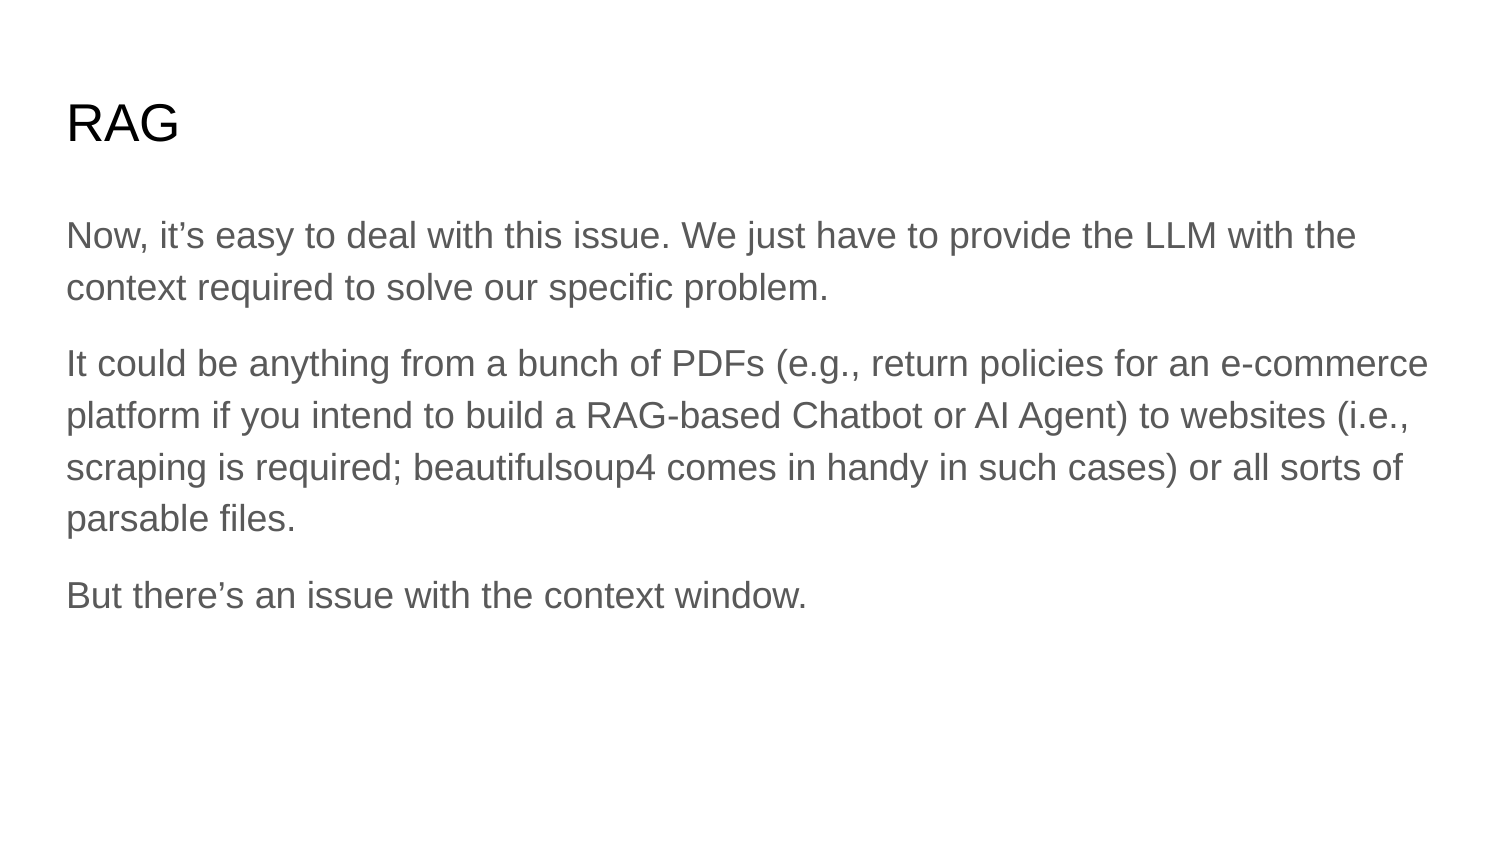

# RAG
Now, it’s easy to deal with this issue. We just have to provide the LLM with the context required to solve our specific problem.
It could be anything from a bunch of PDFs (e.g., return policies for an e-commerce platform if you intend to build a RAG-based Chatbot or AI Agent) to websites (i.e., scraping is required; beautifulsoup4 comes in handy in such cases) or all sorts of parsable files.
But there’s an issue with the context window.